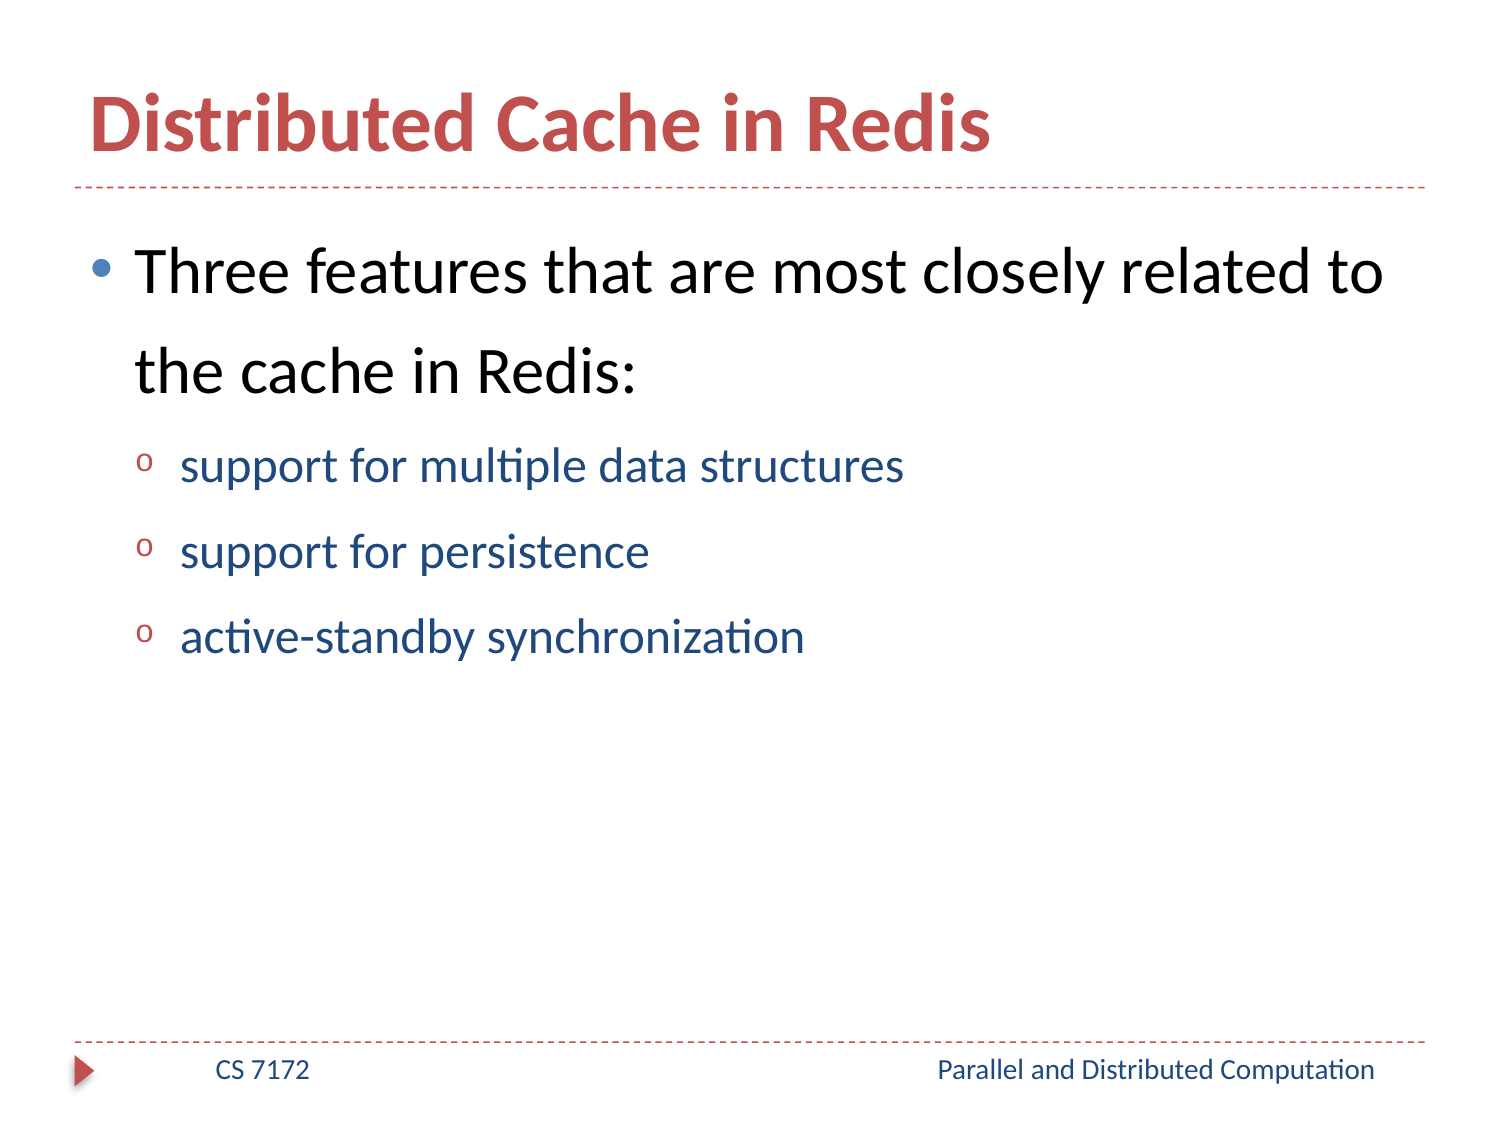

# Distributed Cache in Redis
Three features that are most closely related to the cache in Redis:
support for multiple data structures
support for persistence
active-standby synchronization
CS 7172
Parallel and Distributed Computation